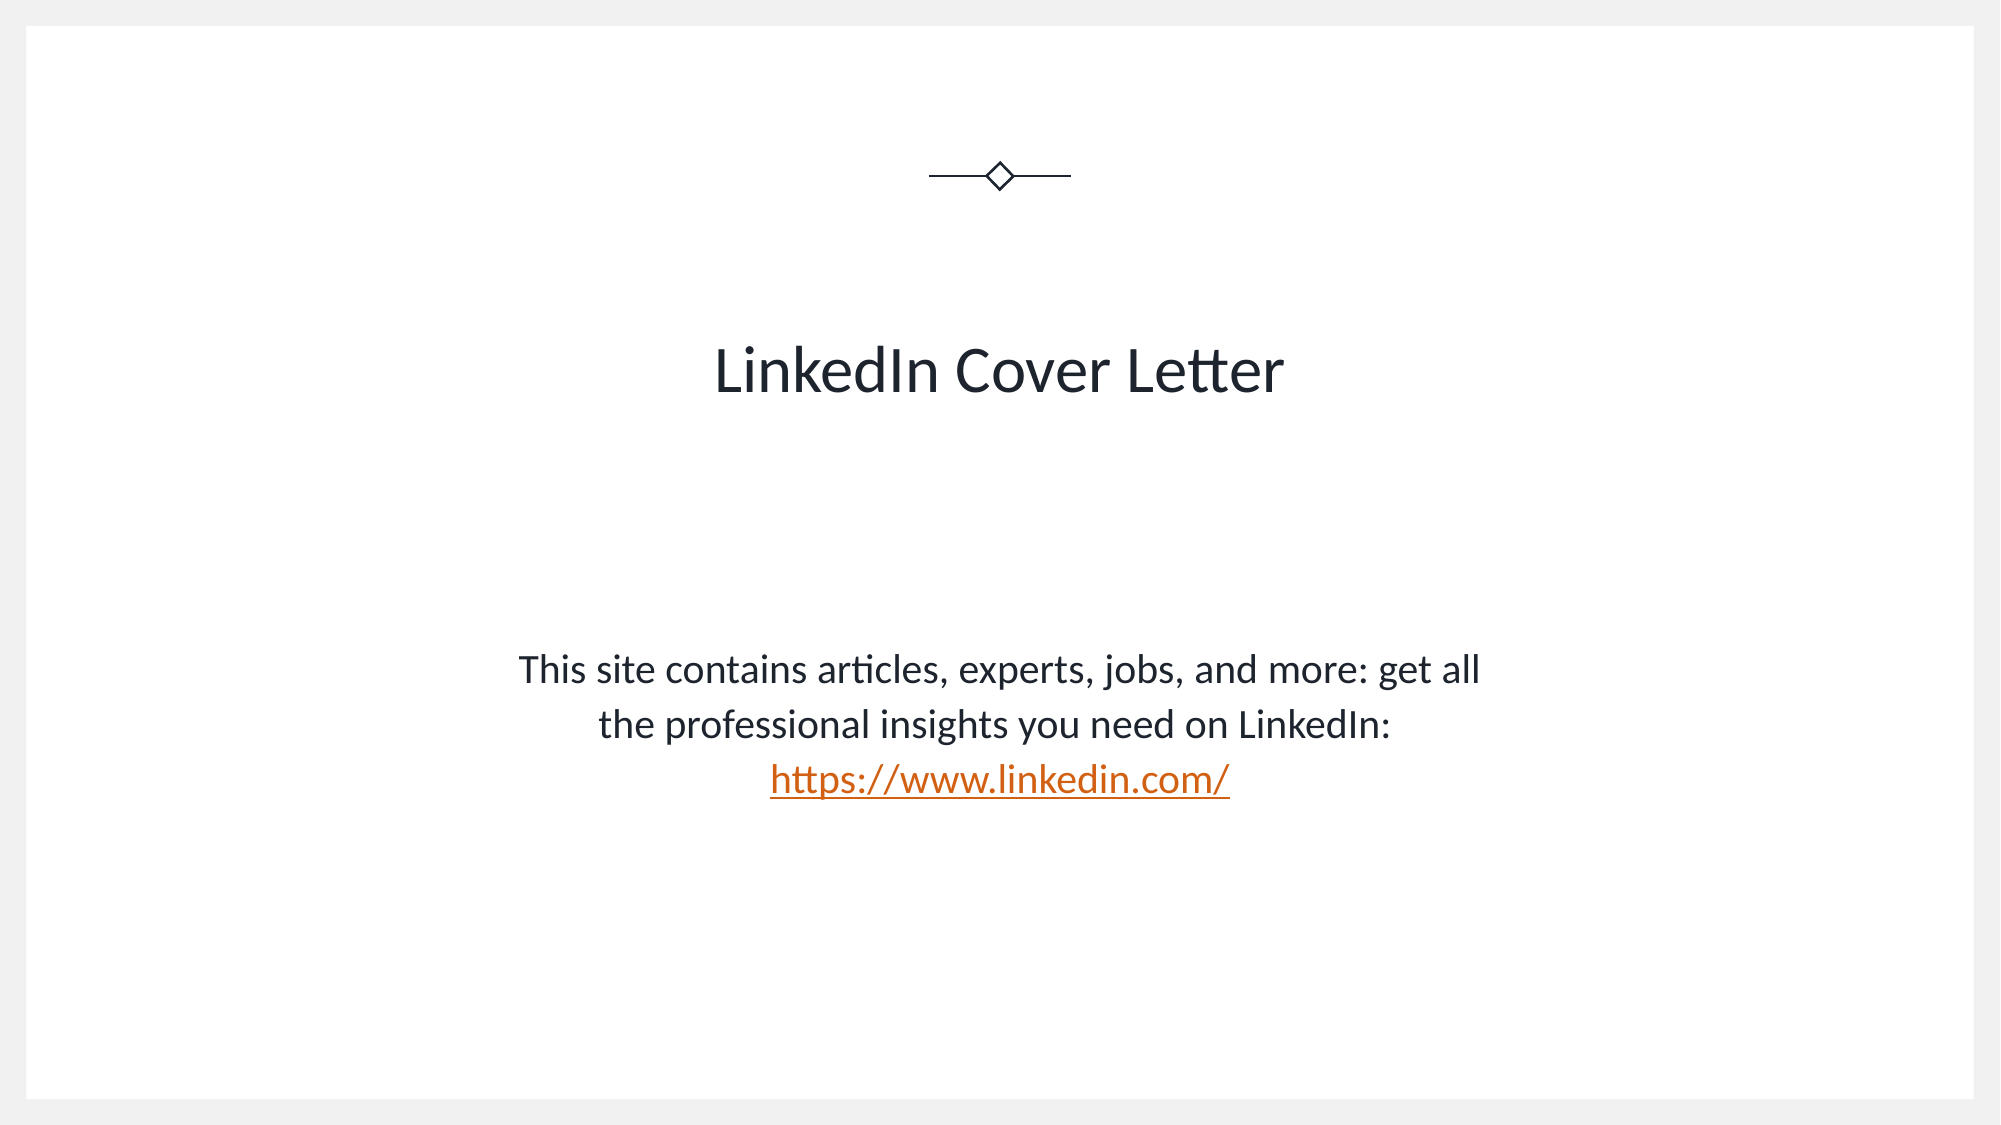

# LinkedIn Cover Letter
This site contains articles, experts, jobs, and more: get all the professional insights you need on LinkedIn: https://www.linkedin.com/